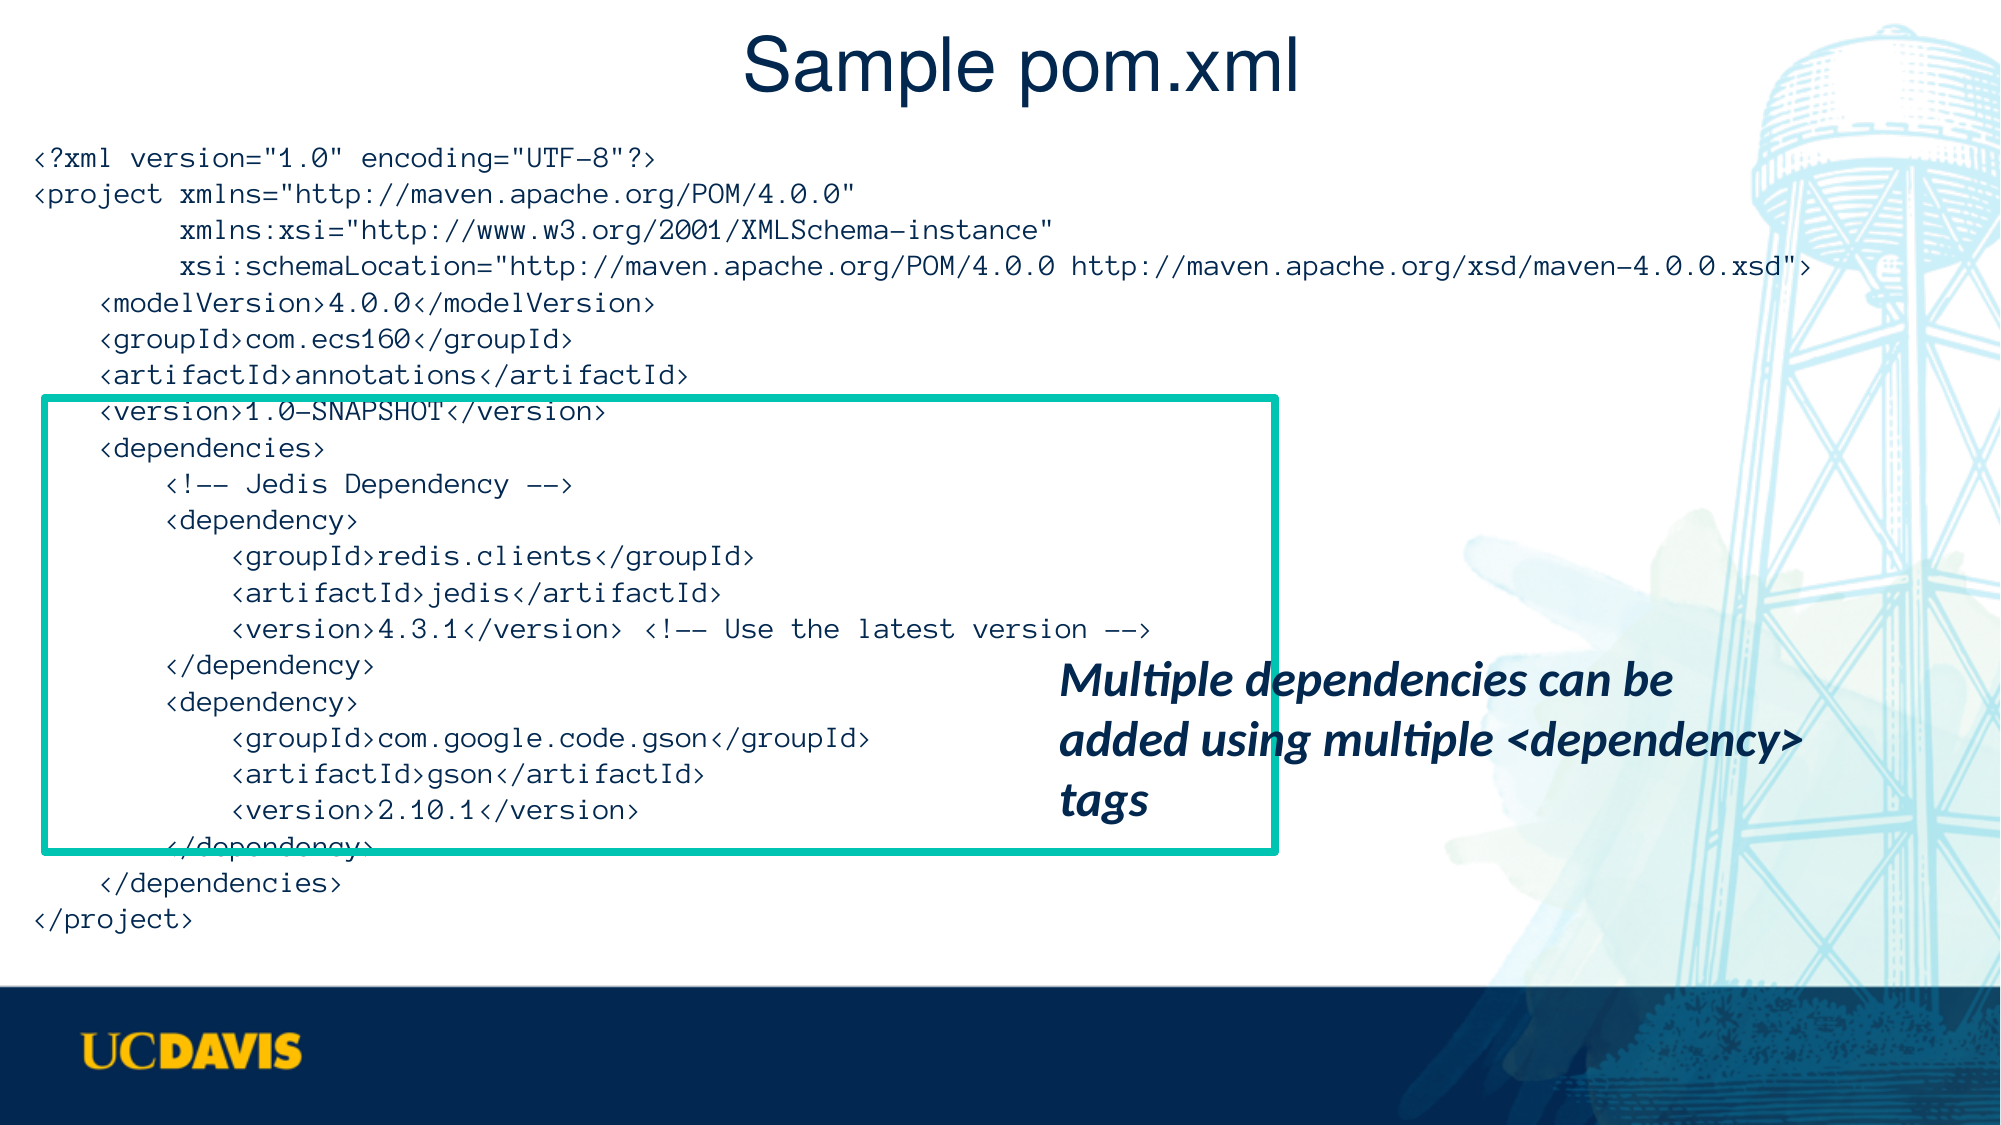

# Sample pom.xml
<?xml version="1.0" encoding="UTF-8"?>
<project xmlns="http://maven.apache.org/POM/4.0.0"
         xmlns:xsi="http://www.w3.org/2001/XMLSchema-instance"
         xsi:schemaLocation="http://maven.apache.org/POM/4.0.0 http://maven.apache.org/xsd/maven-4.0.0.xsd">
    <modelVersion>4.0.0</modelVersion>
    <groupId>com.ecs160</groupId>
    <artifactId>annotations</artifactId>
    <version>1.0-SNAPSHOT</version>
    <dependencies>
        <!-- Jedis Dependency -->
        <dependency>
            <groupId>redis.clients</groupId>
            <artifactId>jedis</artifactId>
            <version>4.3.1</version> <!-- Use the latest version -->
        </dependency>
        <dependency>
            <groupId>com.google.code.gson</groupId>
            <artifactId>gson</artifactId>
            <version>2.10.1</version>
        </dependency>
    </dependencies>
</project>

Multiple dependencies can be
added using multiple <dependency>
tags